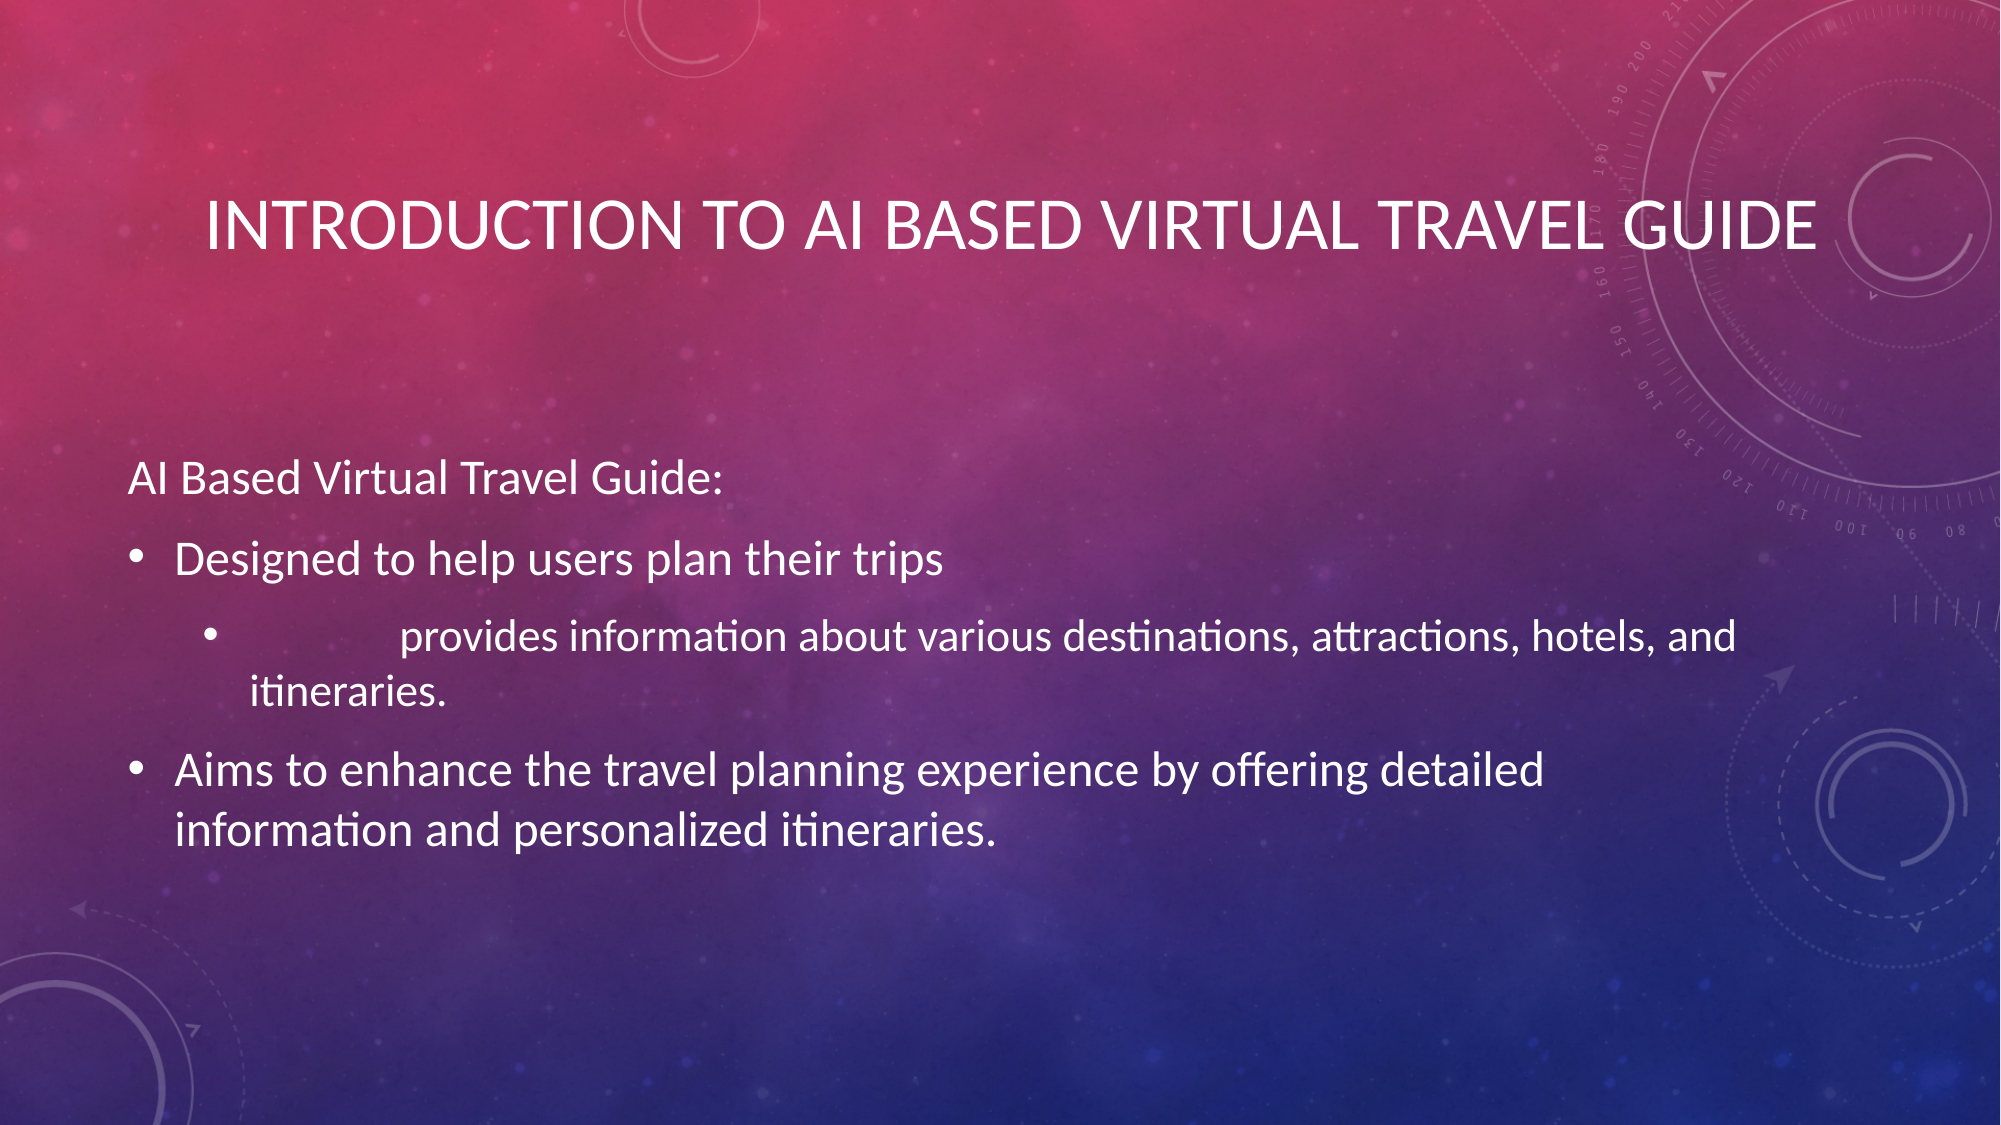

# Introduction to AI Based Virtual Travel Guide
AI Based Virtual Travel Guide:
Designed to help users plan their trips
	provides information about various destinations, attractions, hotels, and itineraries.
Aims to enhance the travel planning experience by offering detailed information and personalized itineraries.